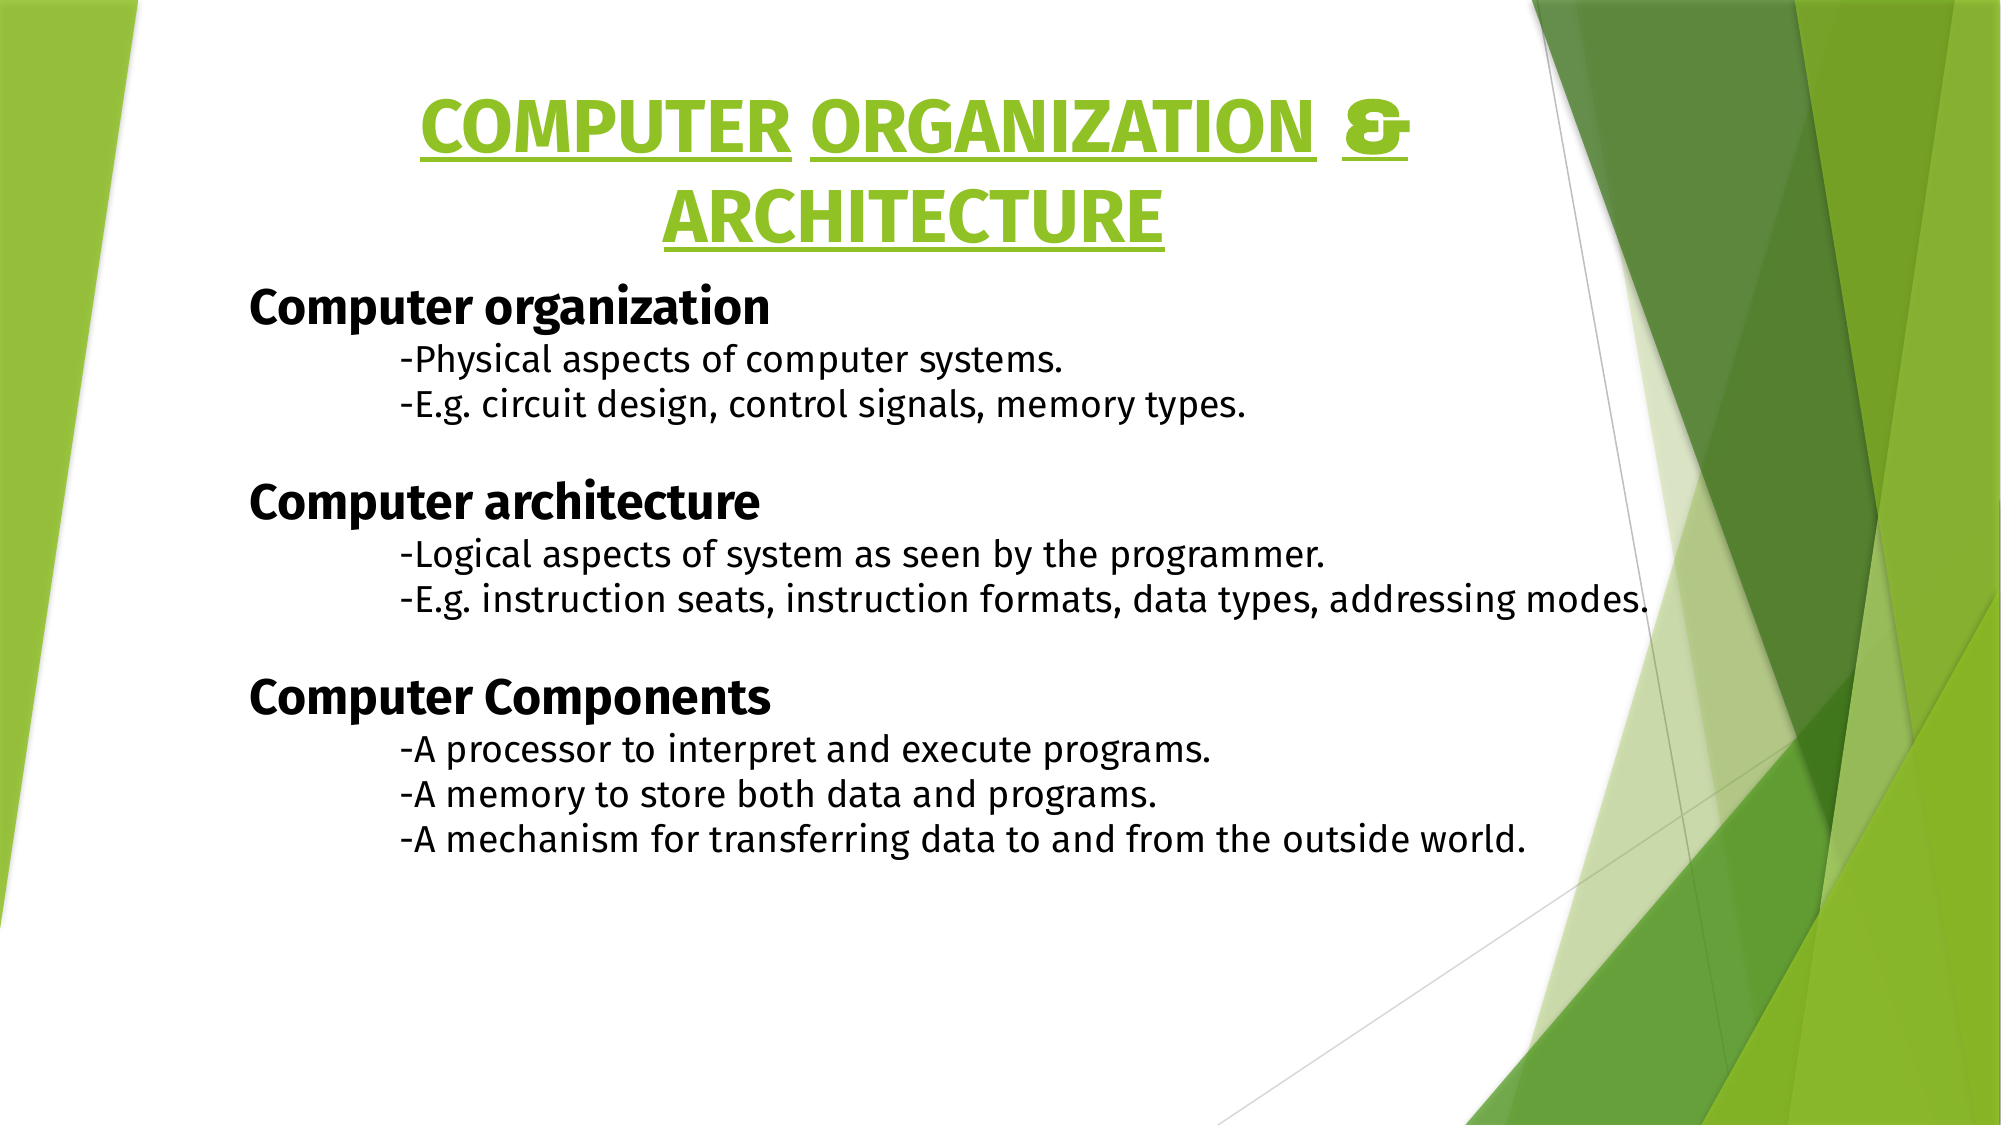

COMPUTER ORGANIZATION & ARCHITECTURE
Computer organization
	-Physical aspects of computer systems.
	-E.g. circuit design, control signals, memory types.

Computer architecture
	-Logical aspects of system as seen by the programmer.
	-E.g. instruction seats, instruction formats, data types, addressing modes.

Computer Components
	-A processor to interpret and execute programs.
	-A memory to store both data and programs.
	-A mechanism for transferring data to and from the outside world.